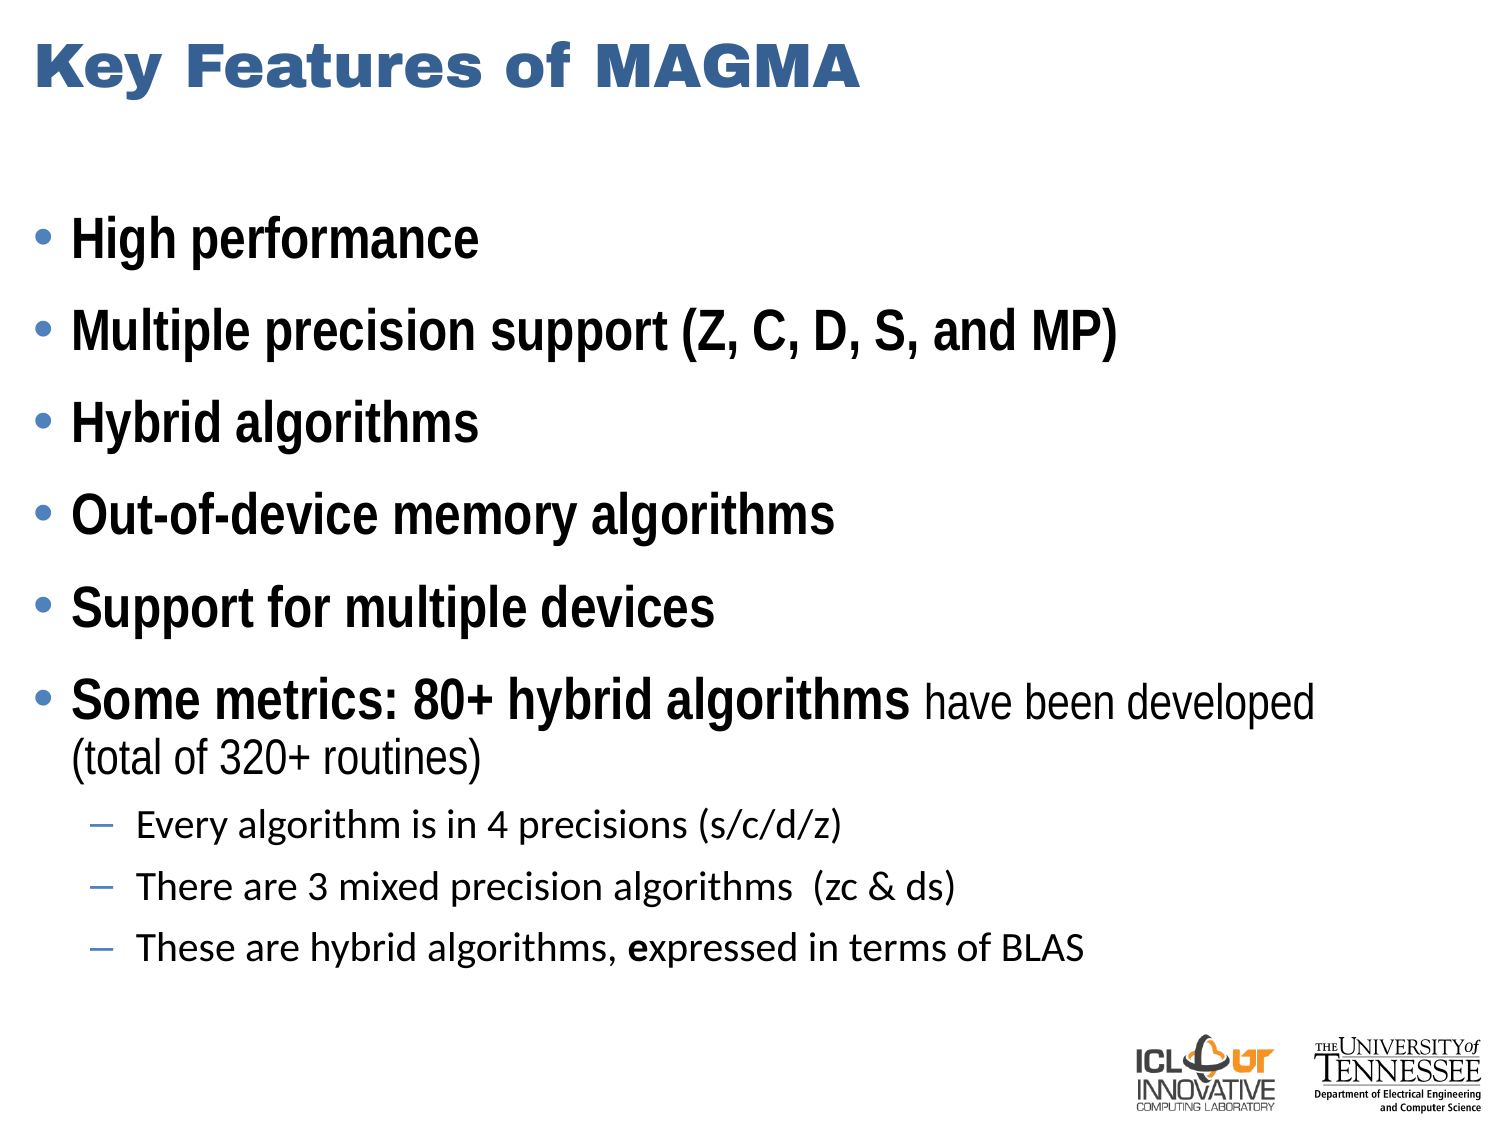

# Key Features of MAGMA
High performance
Multiple precision support (Z, C, D, S, and MP)
Hybrid algorithms
Out-of-device memory algorithms
Support for multiple devices
Some metrics: 80+ hybrid algorithms have been developed (total of 320+ routines)
Every algorithm is in 4 precisions (s/c/d/z)
There are 3 mixed precision algorithms  (zc & ds)
These are hybrid algorithms, expressed in terms of BLAS